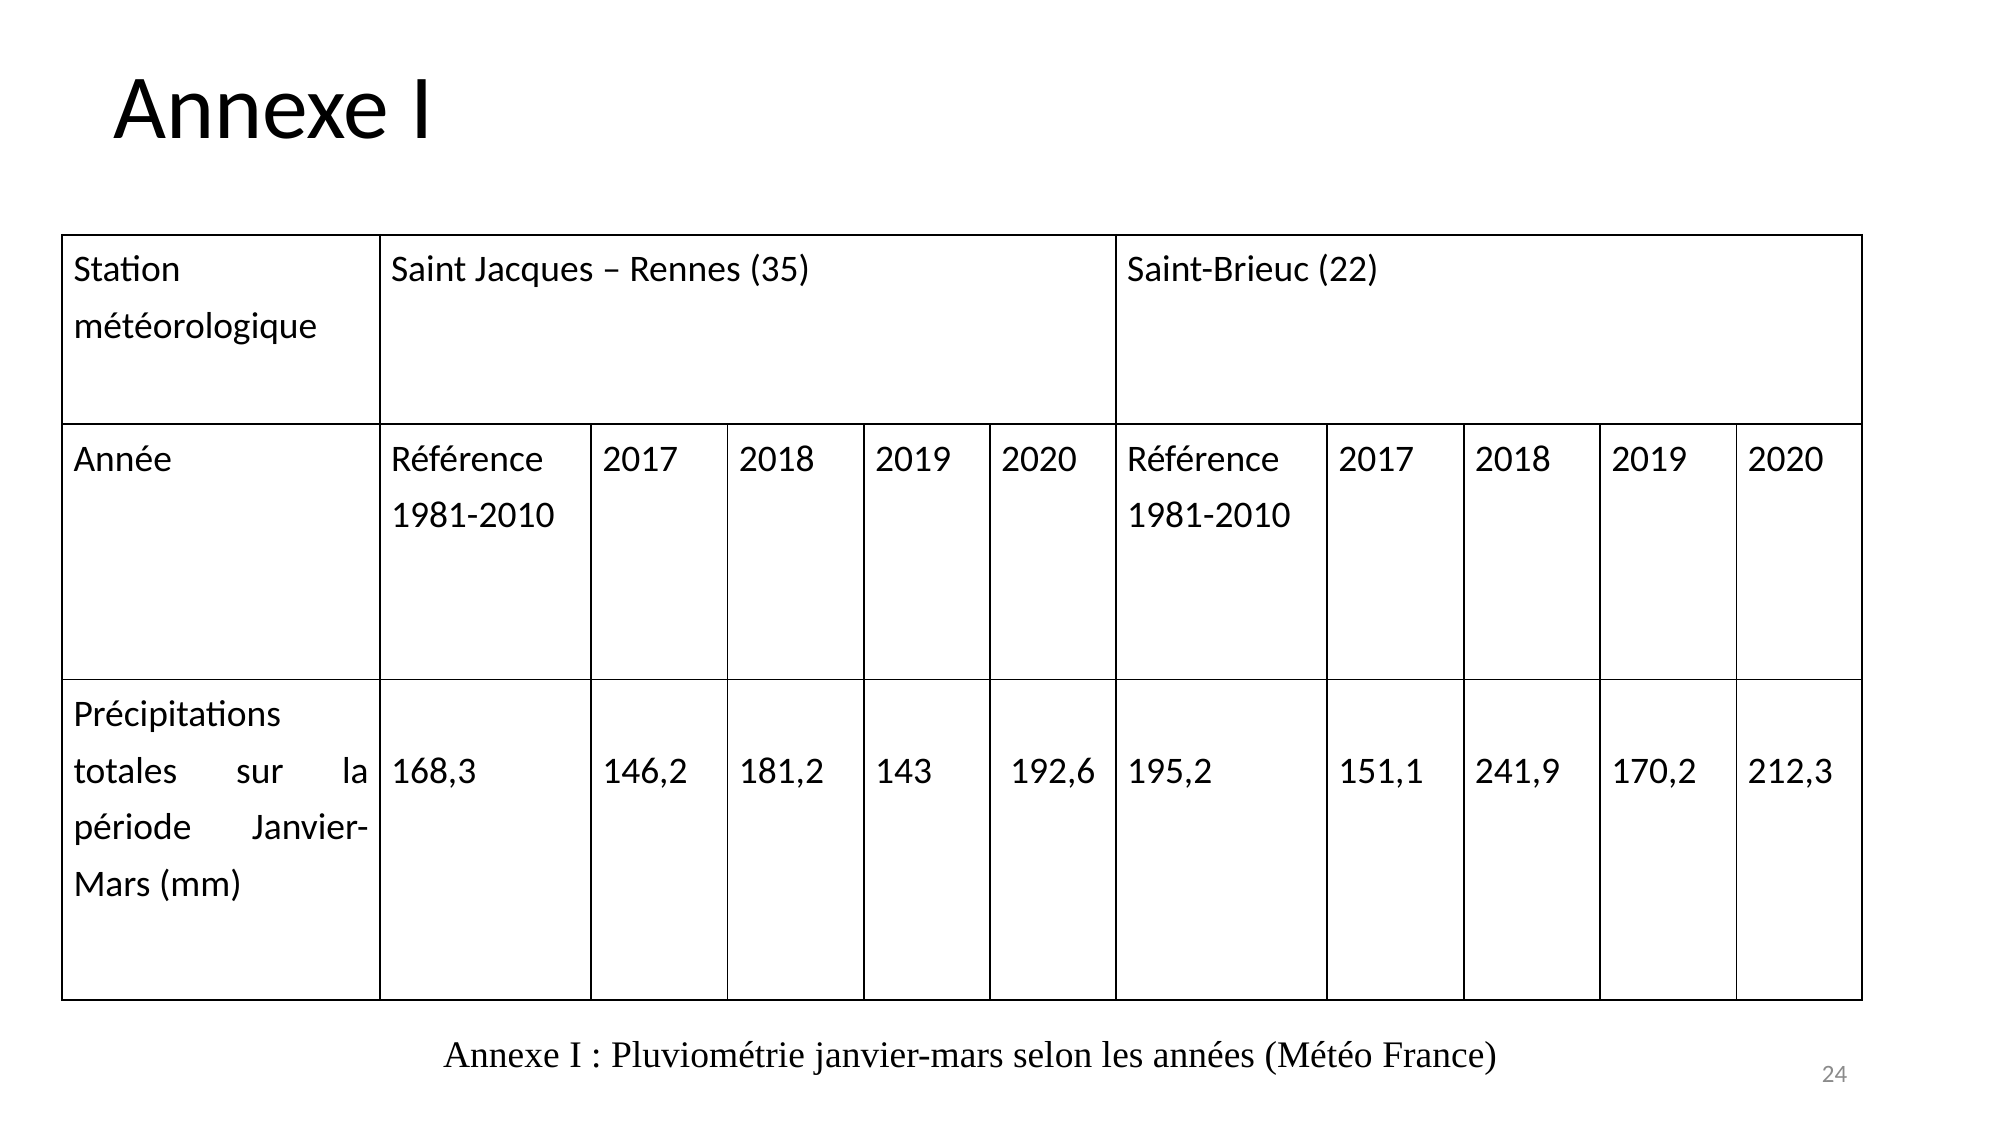

# Annexe I
| Station météorologique | Saint Jacques – Rennes (35) |  |  |  |  | Saint-Brieuc (22) |  |  |  |  |
| --- | --- | --- | --- | --- | --- | --- | --- | --- | --- | --- |
| Année | Référence 1981-2010 | 2017 | 2018 | 2019 | 2020 | Référence 1981-2010 | 2017 | 2018 | 2019 | 2020 |
| Précipitations totales sur la période Janvier-Mars (mm) | 168,3 | 146,2 | 181,2 | 143 | 192,6 | 195,2 | 151,1 | 241,9 | 170,2 | 212,3 |
Annexe I : Pluviométrie janvier-mars selon les années (Météo France)
24